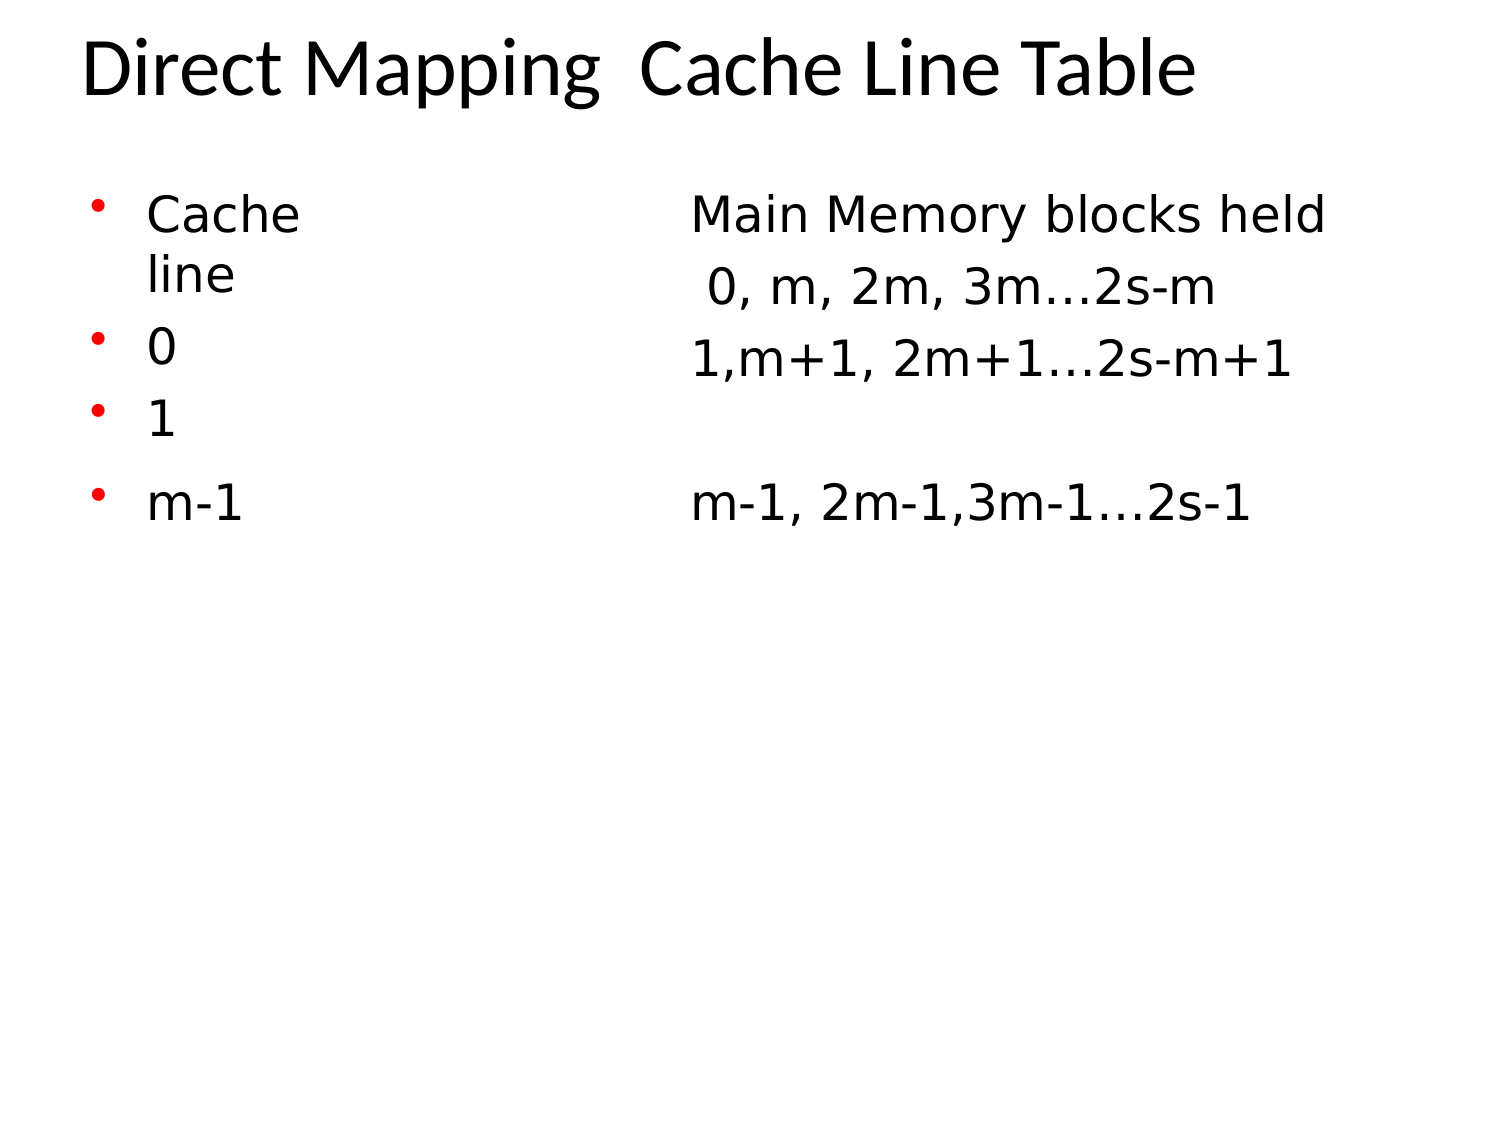

# Direct Mapping  Cache Line Table
Cache line
0
1
Main Memory blocks held  0, m, 2m, 3m…2s-m  1,m+1, 2m+1…2s-m+1
m-1
m-1, 2m-1,3m-1…2s-1